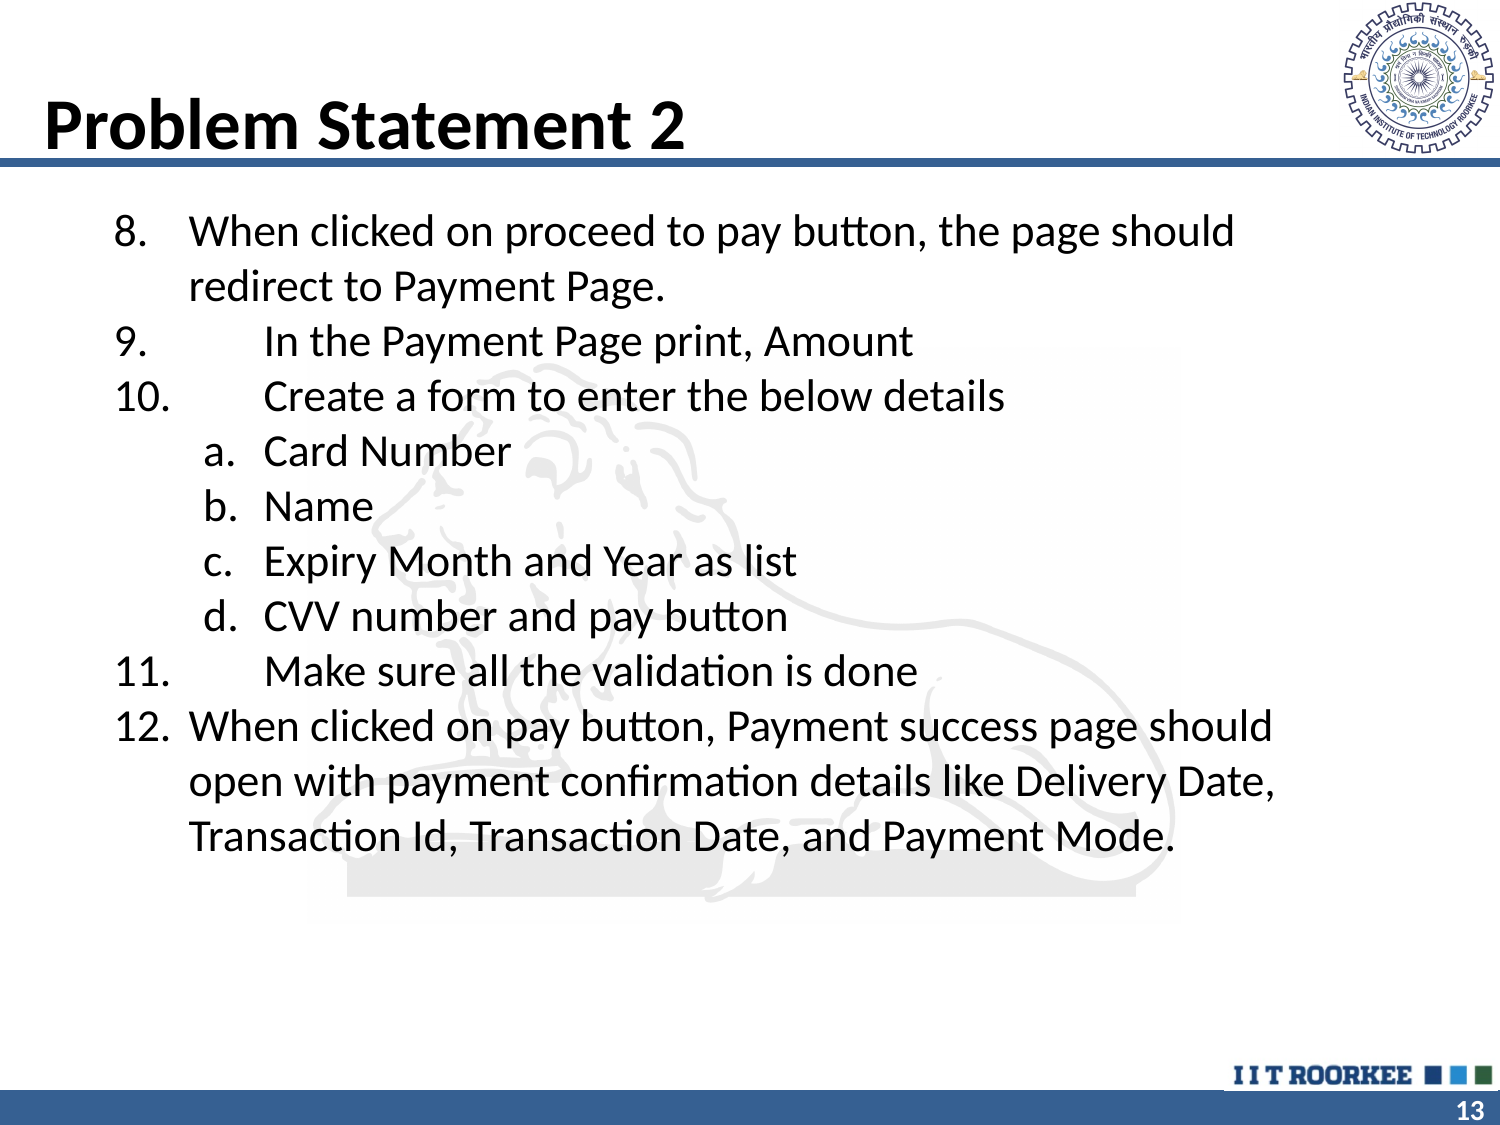

# Problem Statement 2
8.	When clicked on proceed to pay button, the page should redirect to Payment Page.
9.	In the Payment Page print, Amount
10.	Create a form to enter the below details
Card Number
Name
Expiry Month and Year as list
CVV number and pay button
11.	Make sure all the validation is done
12.	When clicked on pay button, Payment success page should open with payment confirmation details like Delivery Date, Transaction Id, Transaction Date, and Payment Mode.